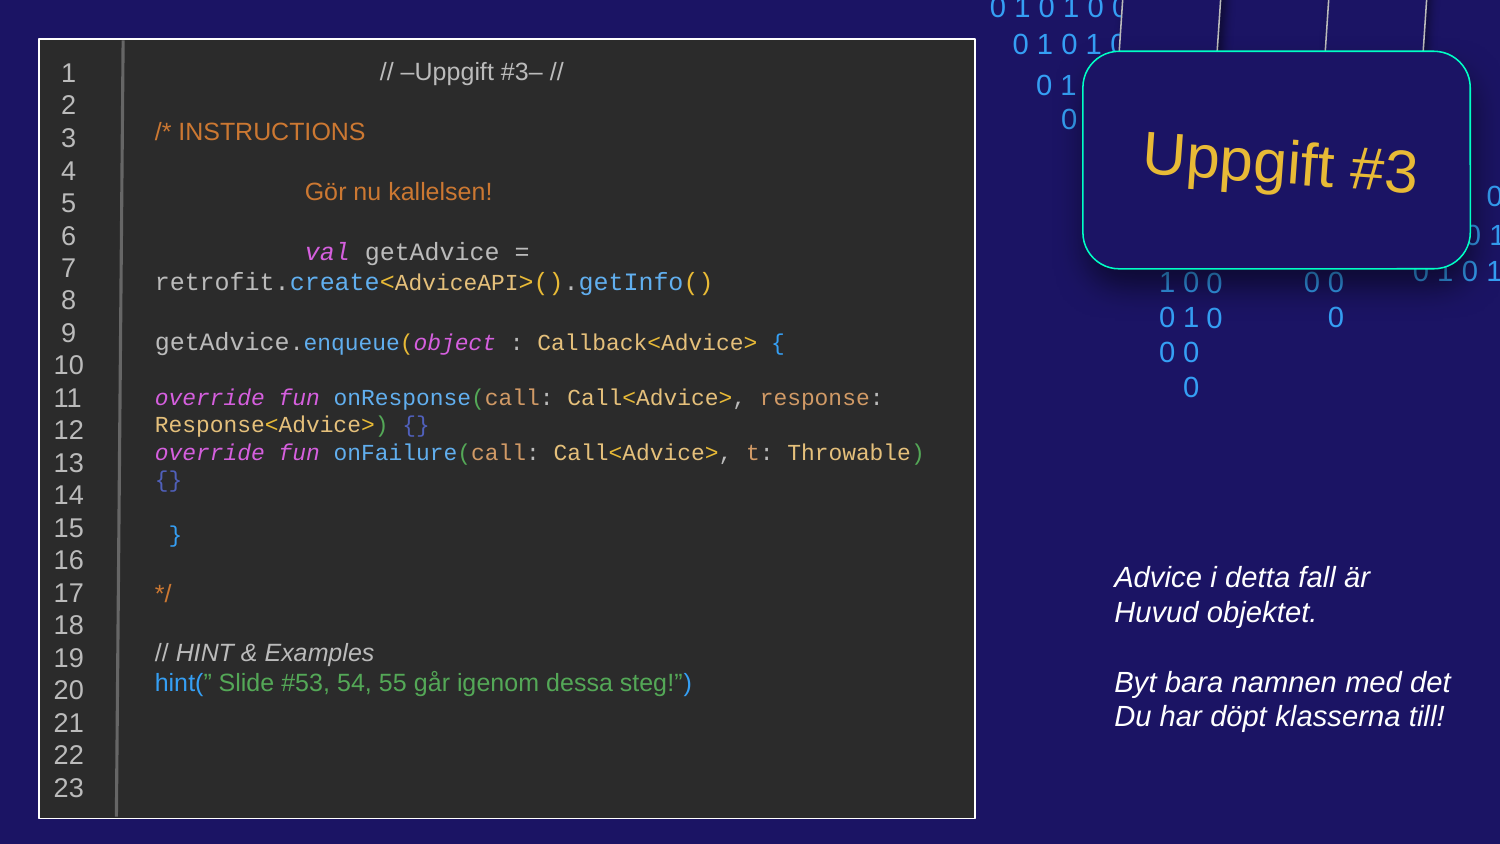

0 1 0 1 0 0 1 0
0 1 0 1 0 0 1 0
0 1 0 1 0 0 1 0
0 1 0 1 0 0 1 0

 1
 2
 3
 4
 5
 6
 7
 8
 9
10
11
12
13
14
15
16
17
18
19
20
21
22
23
// –Uppgift #3– //

/* INSTRUCTIONS

	Gör nu kallelsen!

	val getAdvice = retrofit.create<AdviceAPI>().getInfo()

getAdvice.enqueue(object : Callback<Advice> {

override fun onResponse(call: Call<Advice>, response: Response<Advice>) {}
override fun onFailure(call: Call<Advice>, t: Throwable) {}

 }

*/

// HINT & Examples
hint(” Slide #53, 54, 55 går igenom dessa steg!”)

Uppgift #3
0
1
0
0
0
1
0
0
0
1
0
0
0 1 0 1 0 0  0
0 1 0 1 0 1  0
0 1 0 1 0 0 1 0
0
1
0
0
0
1
0
0
0
1
0
0
Advice i detta fall är
Huvud objektet.

Byt bara namnen med det
Du har döpt klasserna till!